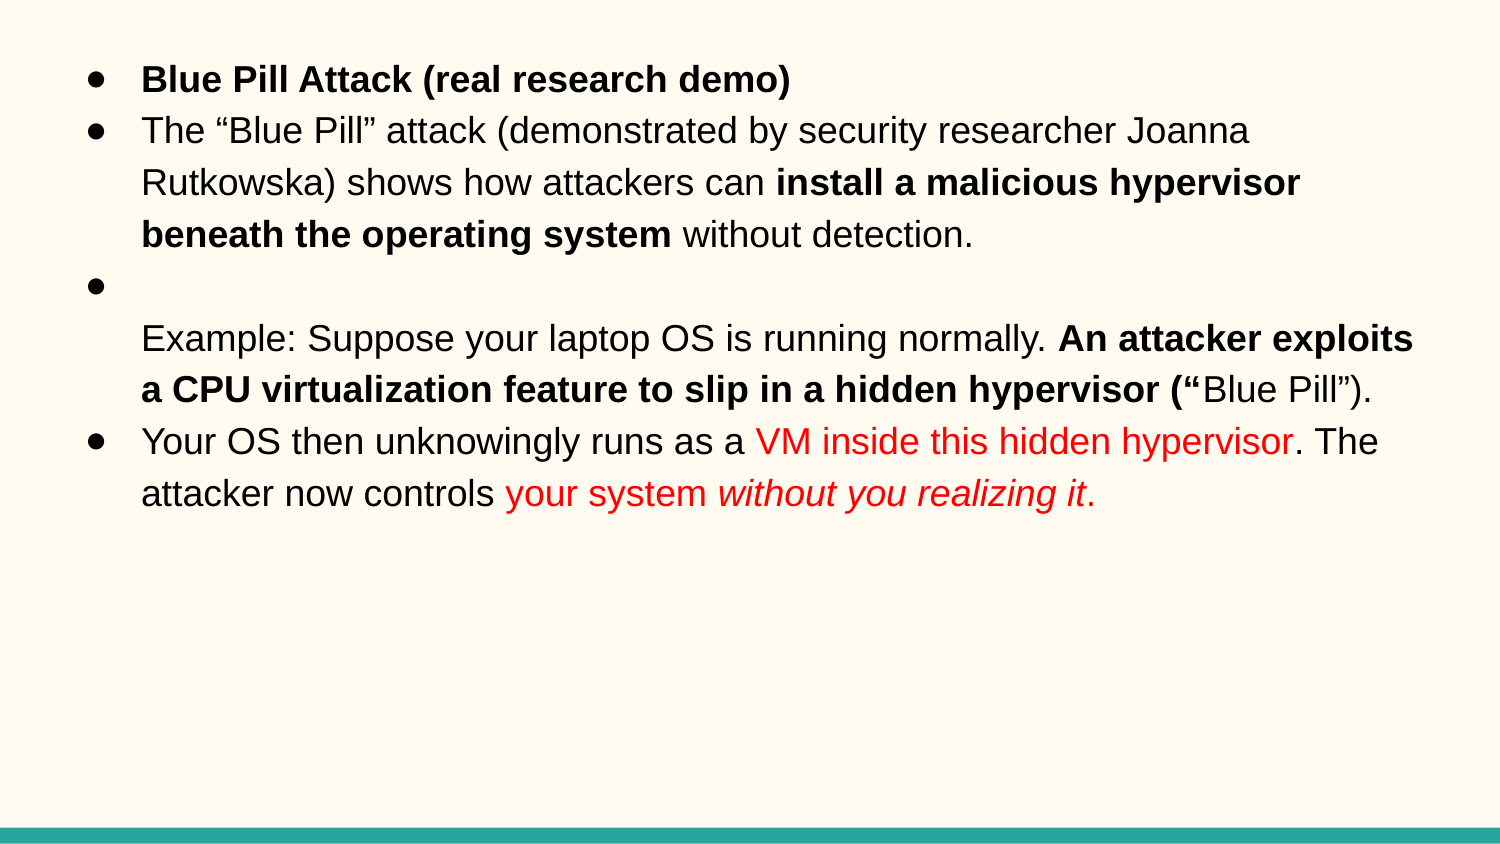

Blue Pill Attack (real research demo)
The “Blue Pill” attack (demonstrated by security researcher Joanna Rutkowska) shows how attackers can install a malicious hypervisor beneath the operating system without detection.
Example: Suppose your laptop OS is running normally. An attacker exploits a CPU virtualization feature to slip in a hidden hypervisor (“Blue Pill”).
Your OS then unknowingly runs as a VM inside this hidden hypervisor. The attacker now controls your system without you realizing it.